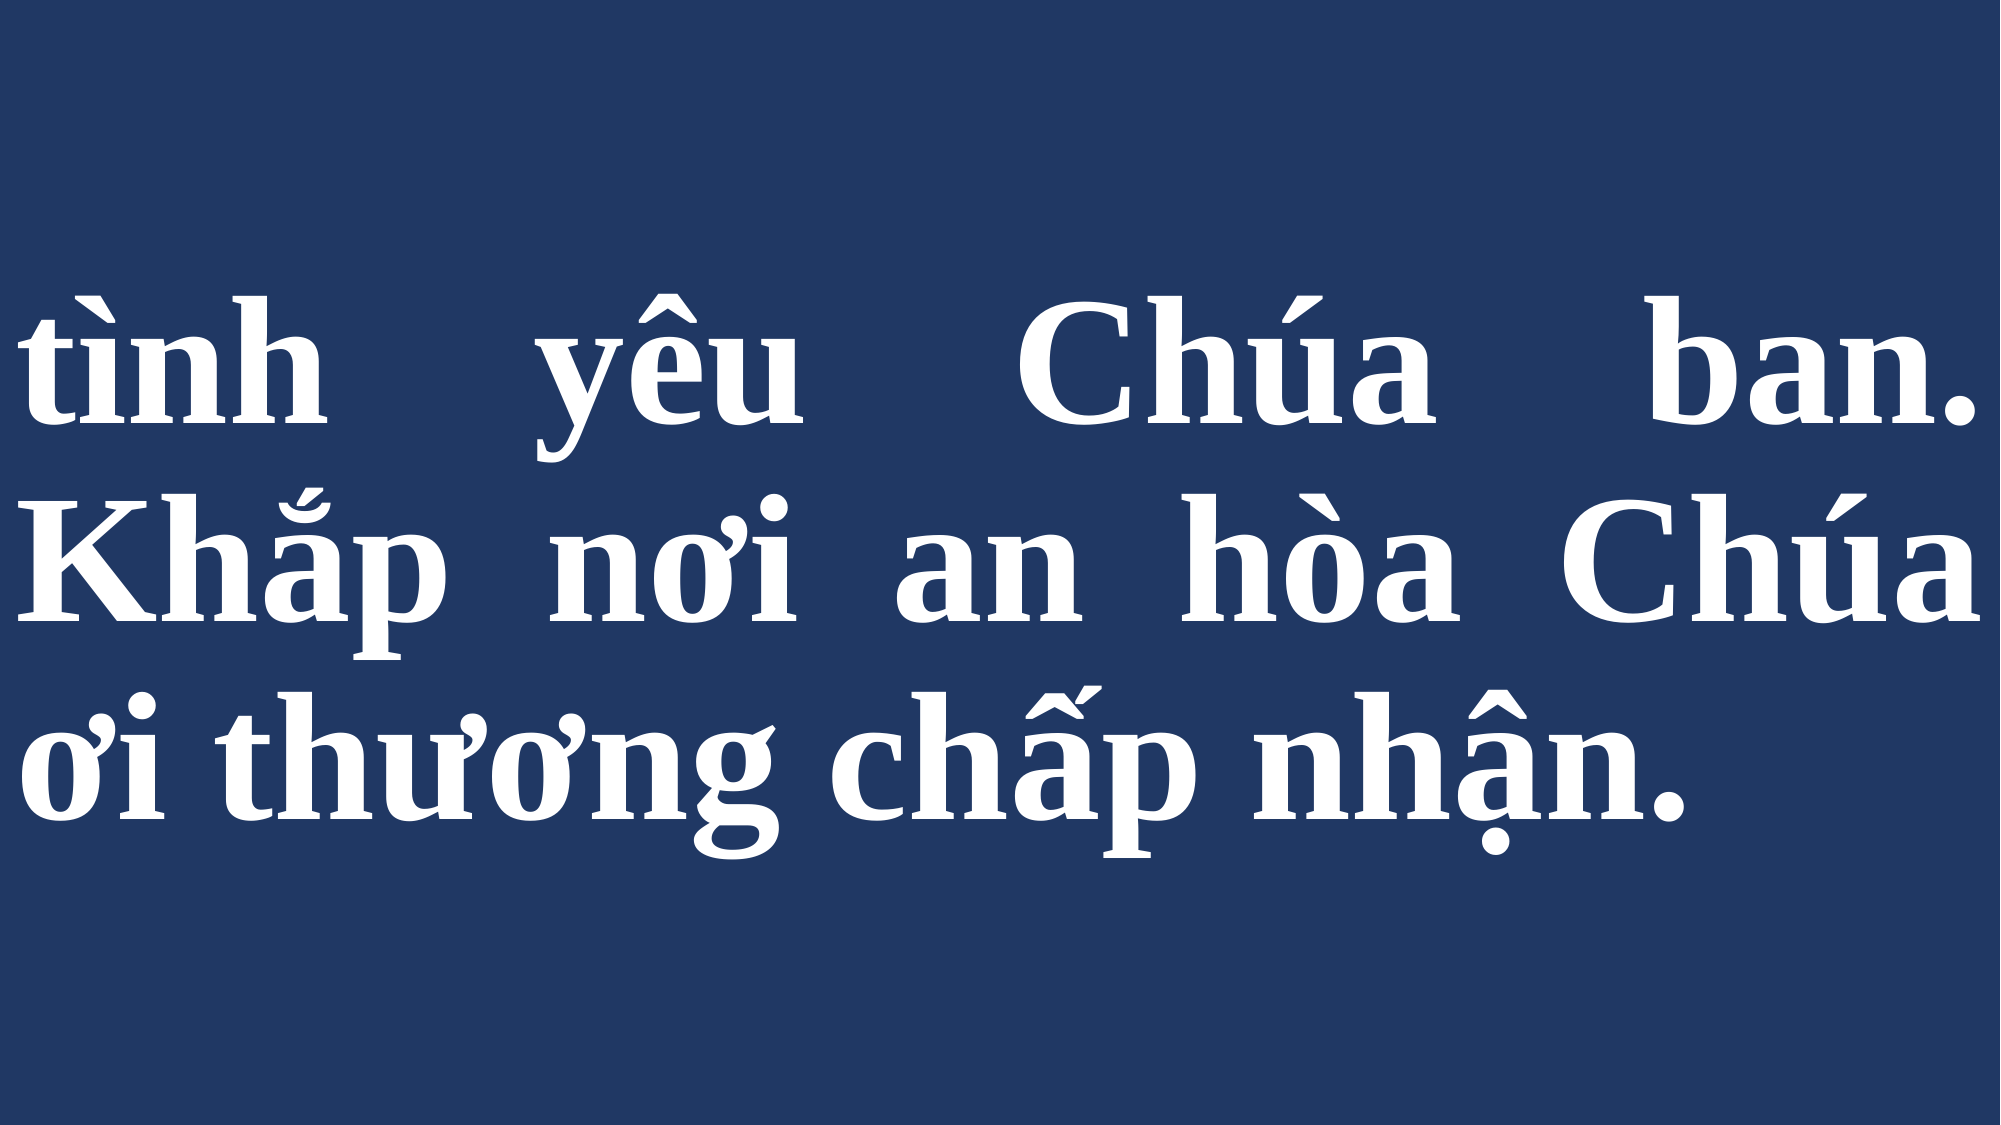

# tình yêu Chúa ban. Khắp nơi an hòa Chúa ơi thương chấp nhận.